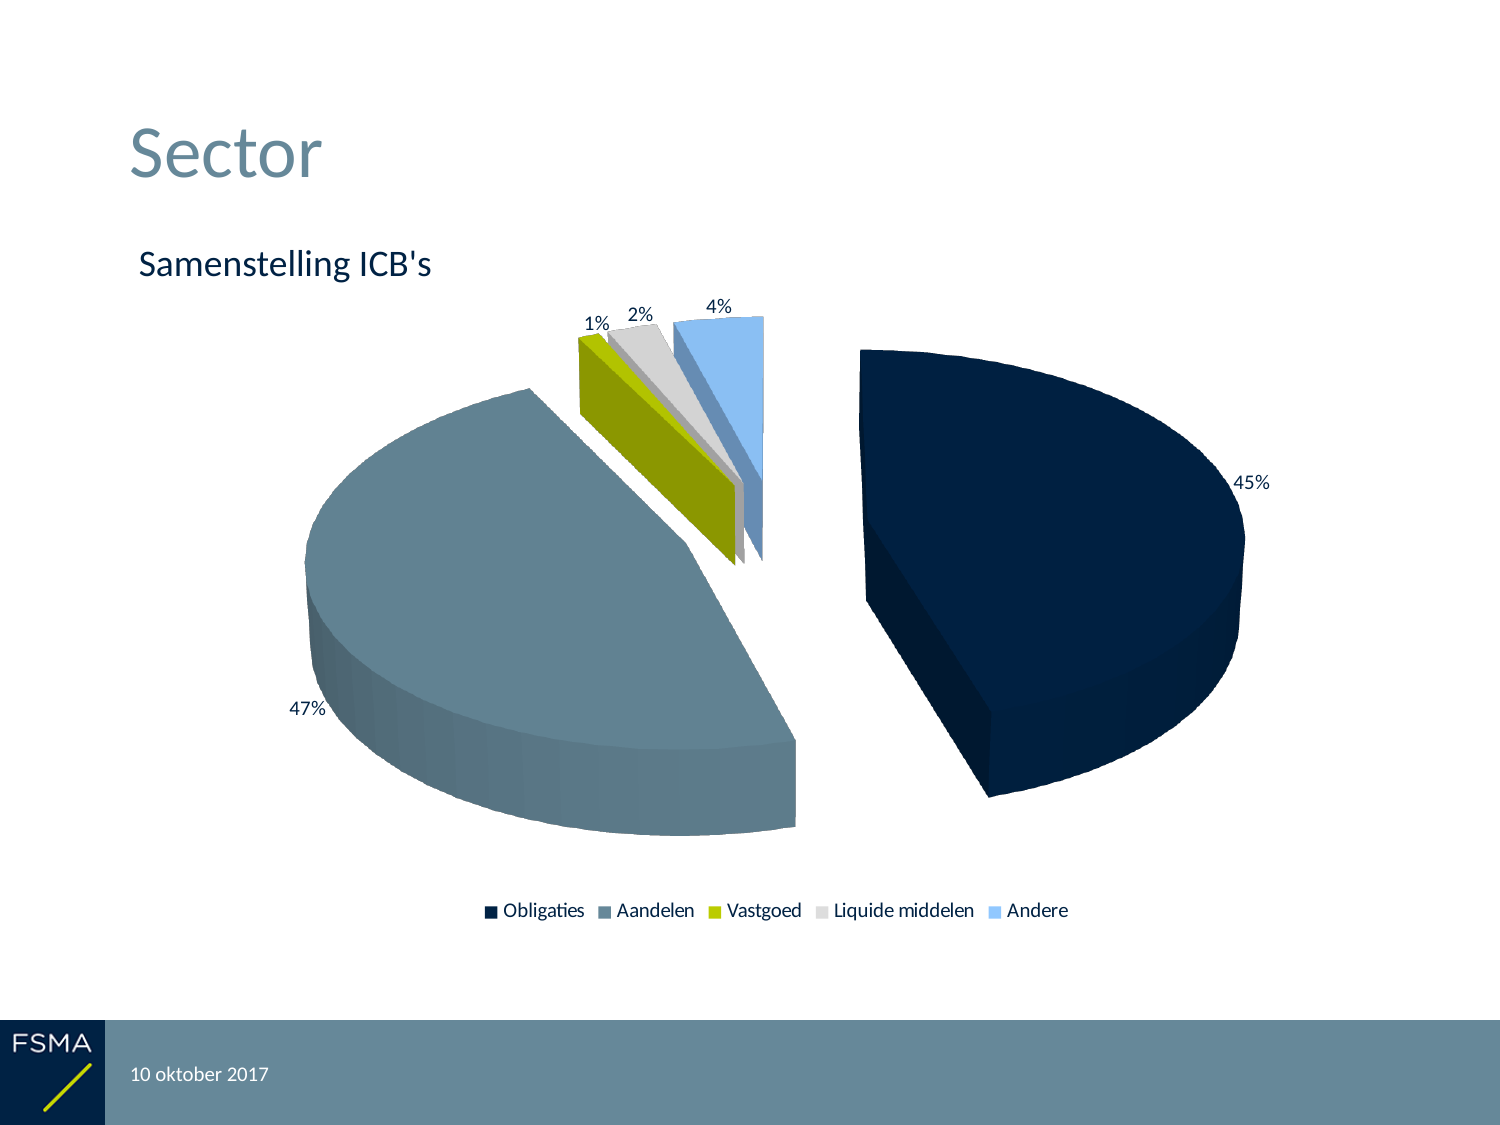

# Sector
Samenstelling ICB's

[unsupported chart]

[unsupported chart]

10 oktober 2017
Rapportering over het boekjaar 2016
17